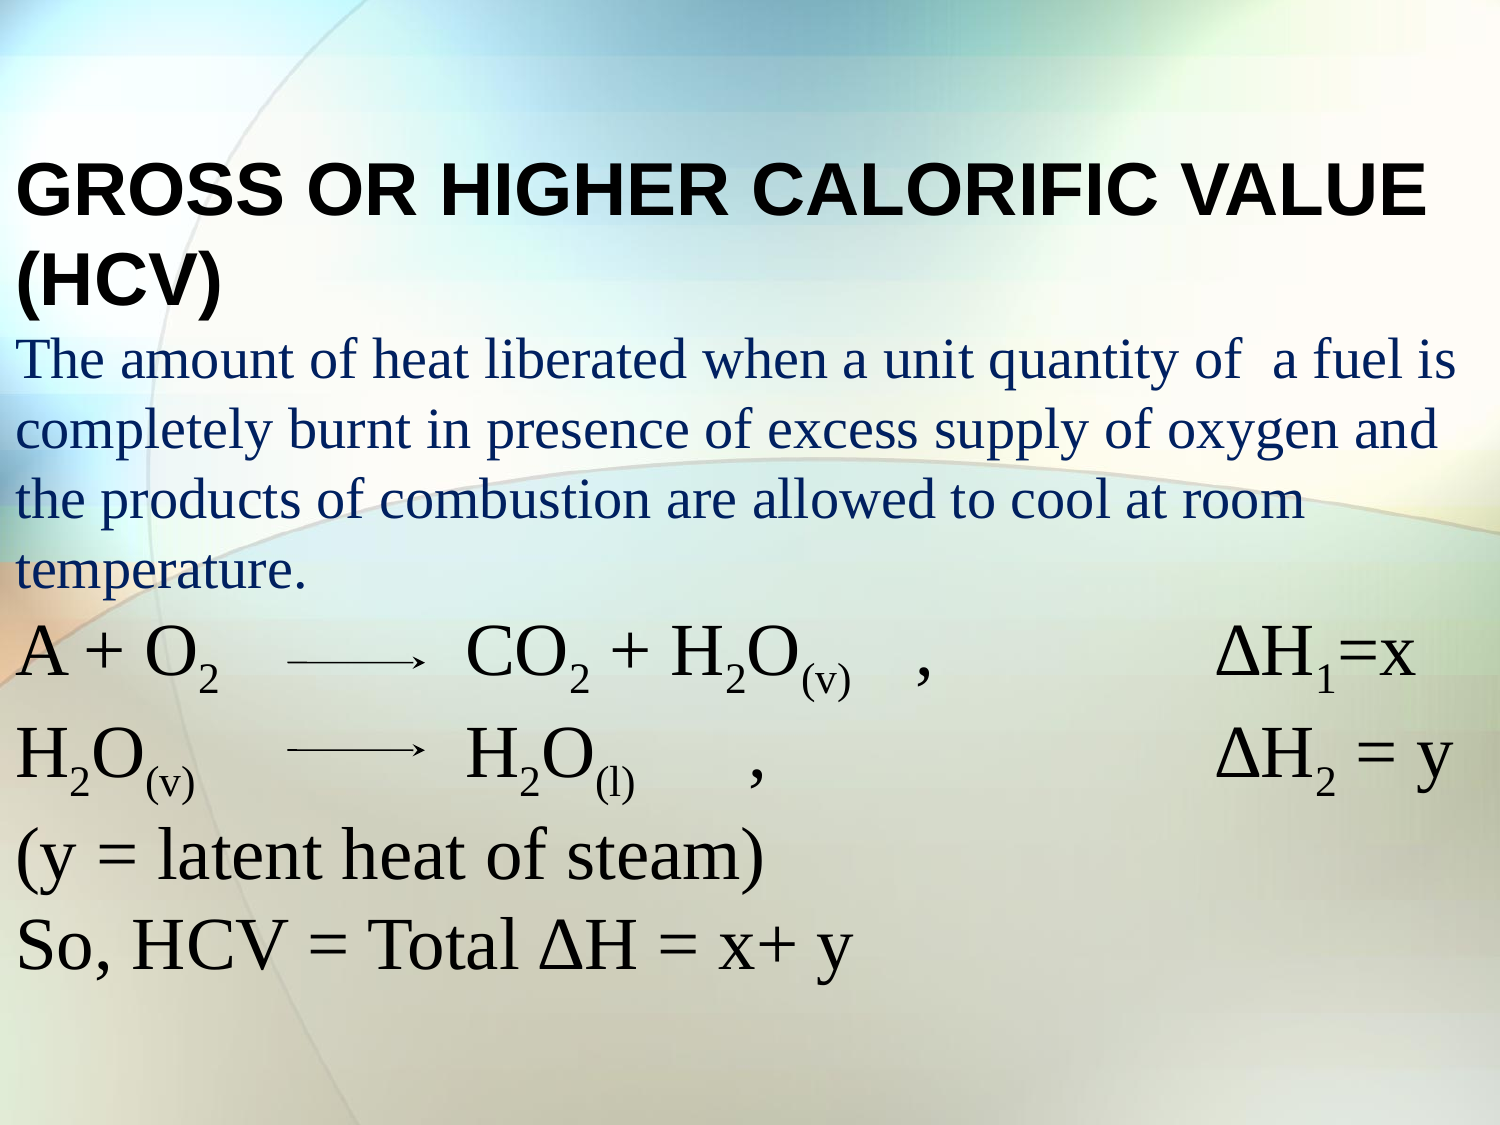

# GROSS OR HIGHER CALORIFIC VALUE (HCV) The amount of heat liberated when a unit quantity of  a fuel is completely burnt in presence of excess supply of oxygen and the products of combustion are allowed to cool at room temperature. A + O2  		CO2 + H2O(v)	,		∆H1=x H2O(v)		H2O(l)      ,	                ∆H2 = y (y = latent heat of steam) So, HCV = Total ∆H = x+ y